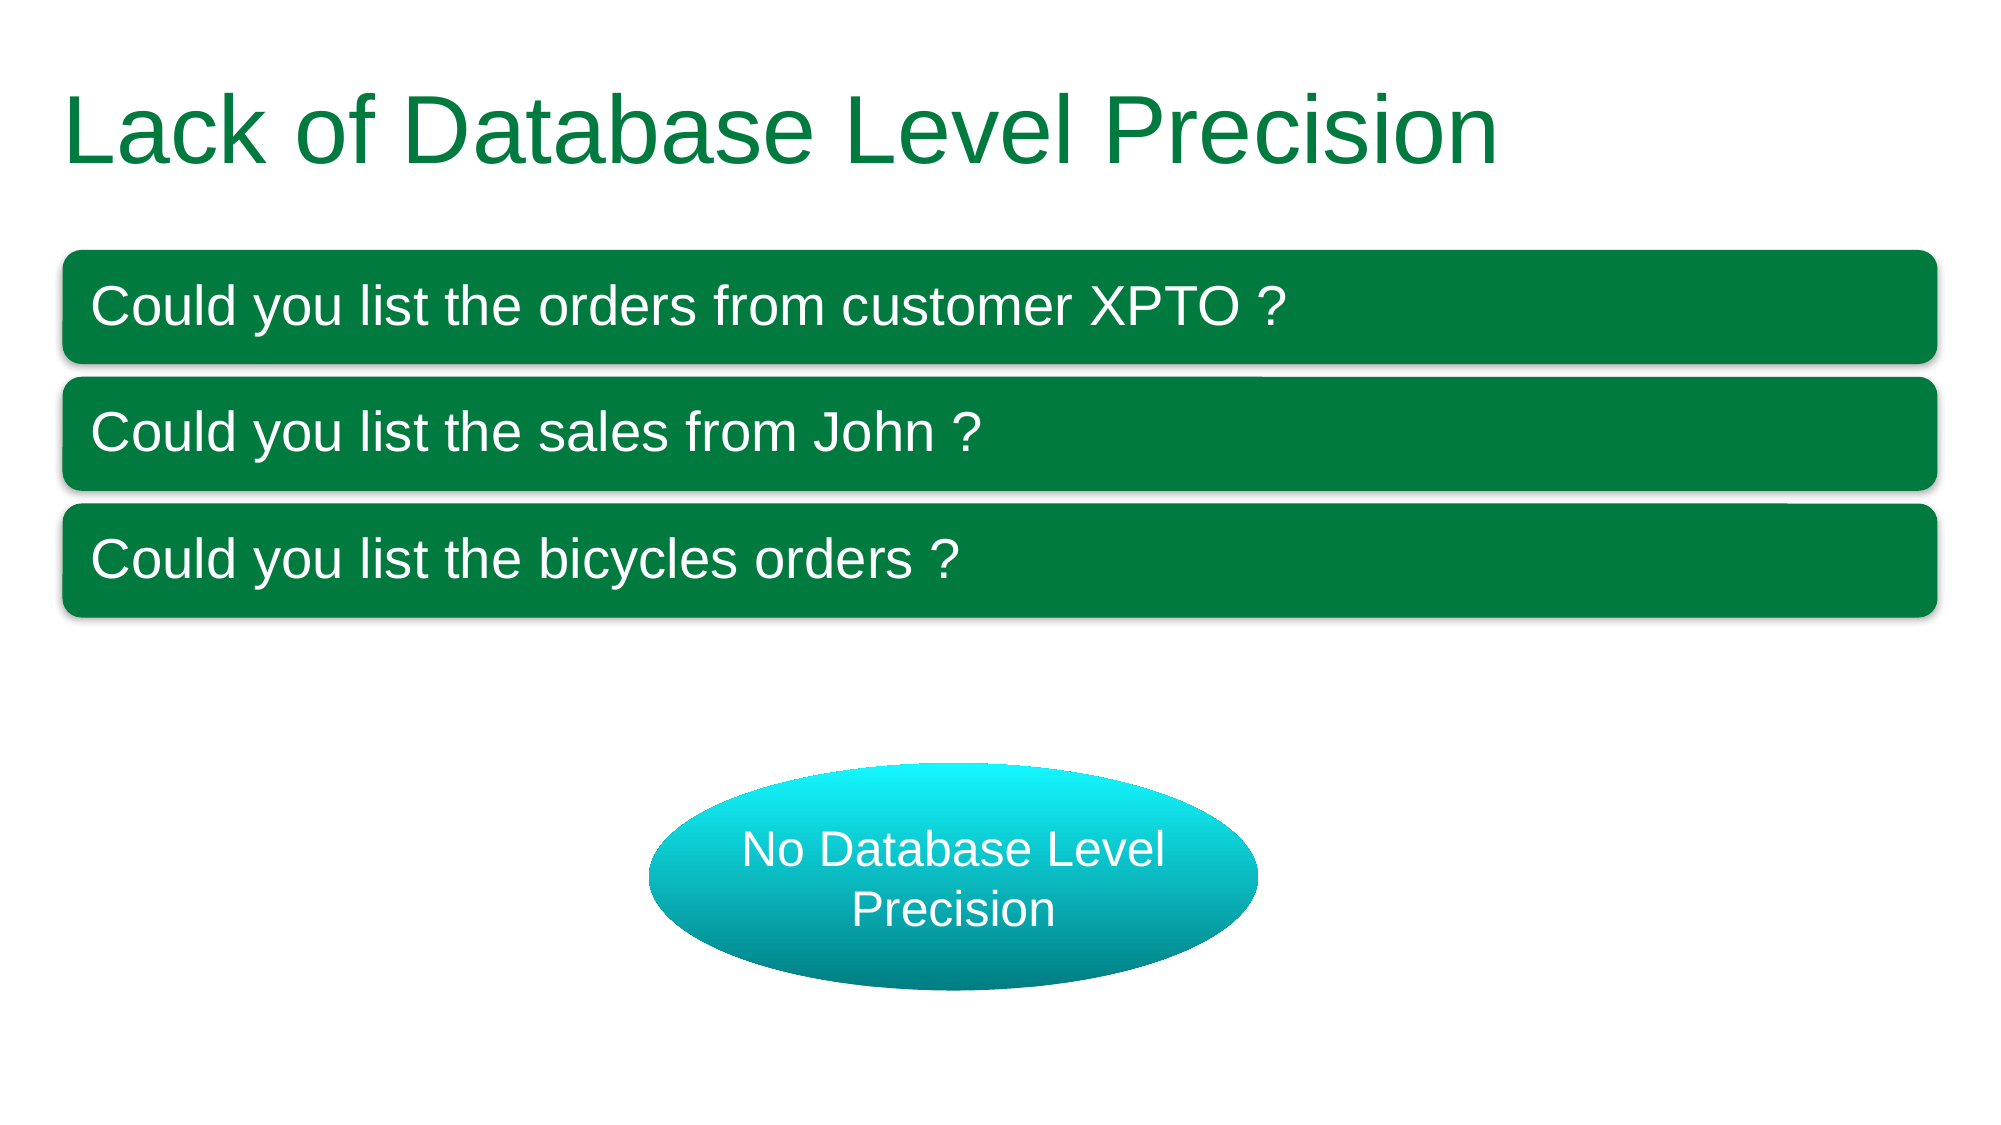

# Lack of Database Level Precision
Could you list the orders from customer XPTO ?
Could you list the sales from John ?
Could you list the bicycles orders ?
No Database Level Precision